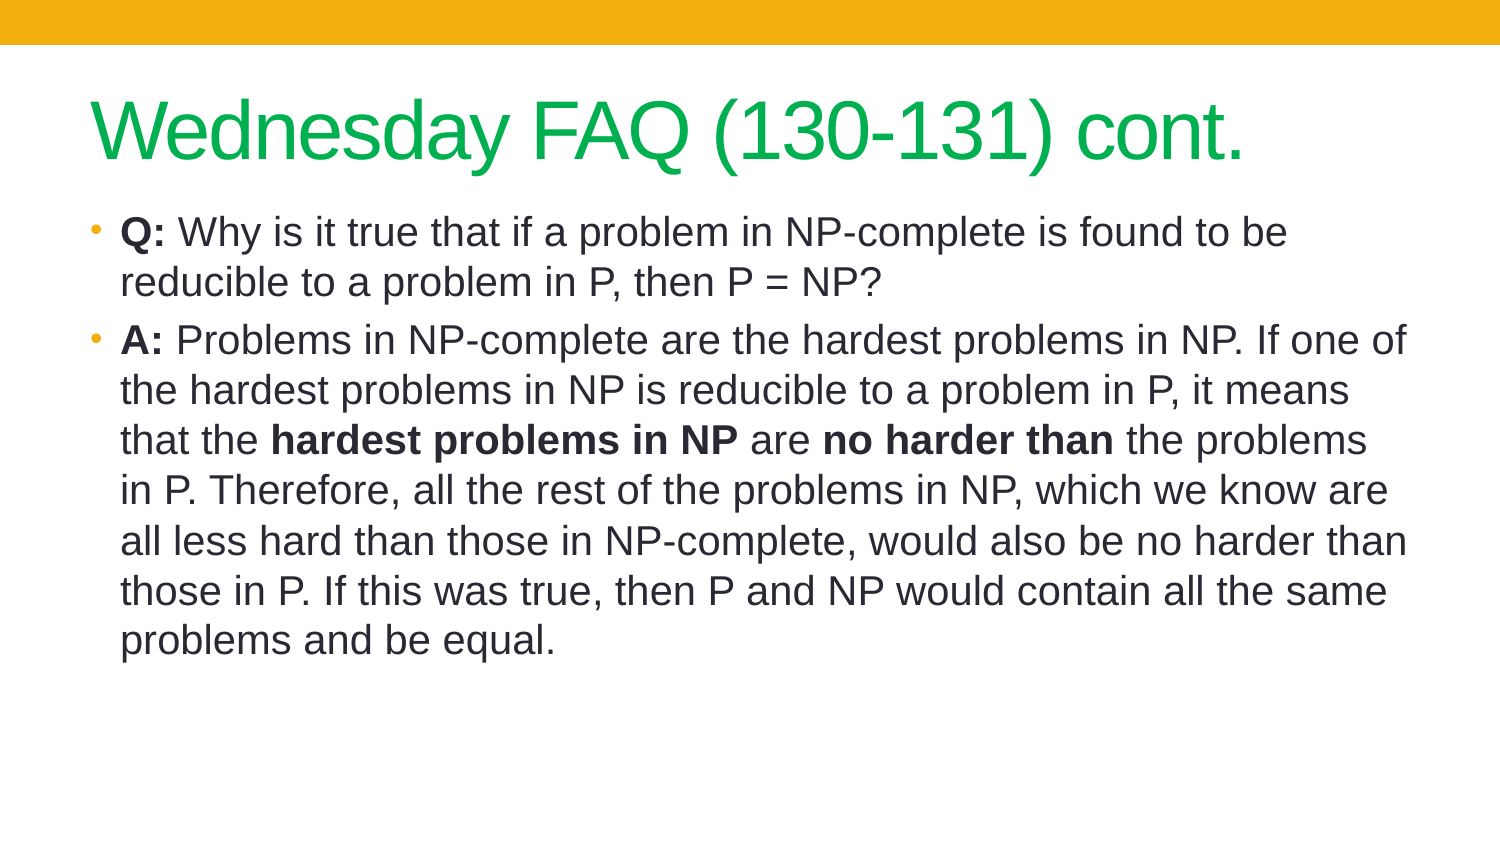

# Wednesday FAQ (130-131) cont.
Q: Why is it true that if a problem in NP-complete is found to be reducible to a problem in P, then P = NP?
A: Problems in NP-complete are the hardest problems in NP. If one of the hardest problems in NP is reducible to a problem in P, it means that the hardest problems in NP are no harder than the problems in P. Therefore, all the rest of the problems in NP, which we know are all less hard than those in NP-complete, would also be no harder than those in P. If this was true, then P and NP would contain all the same problems and be equal.